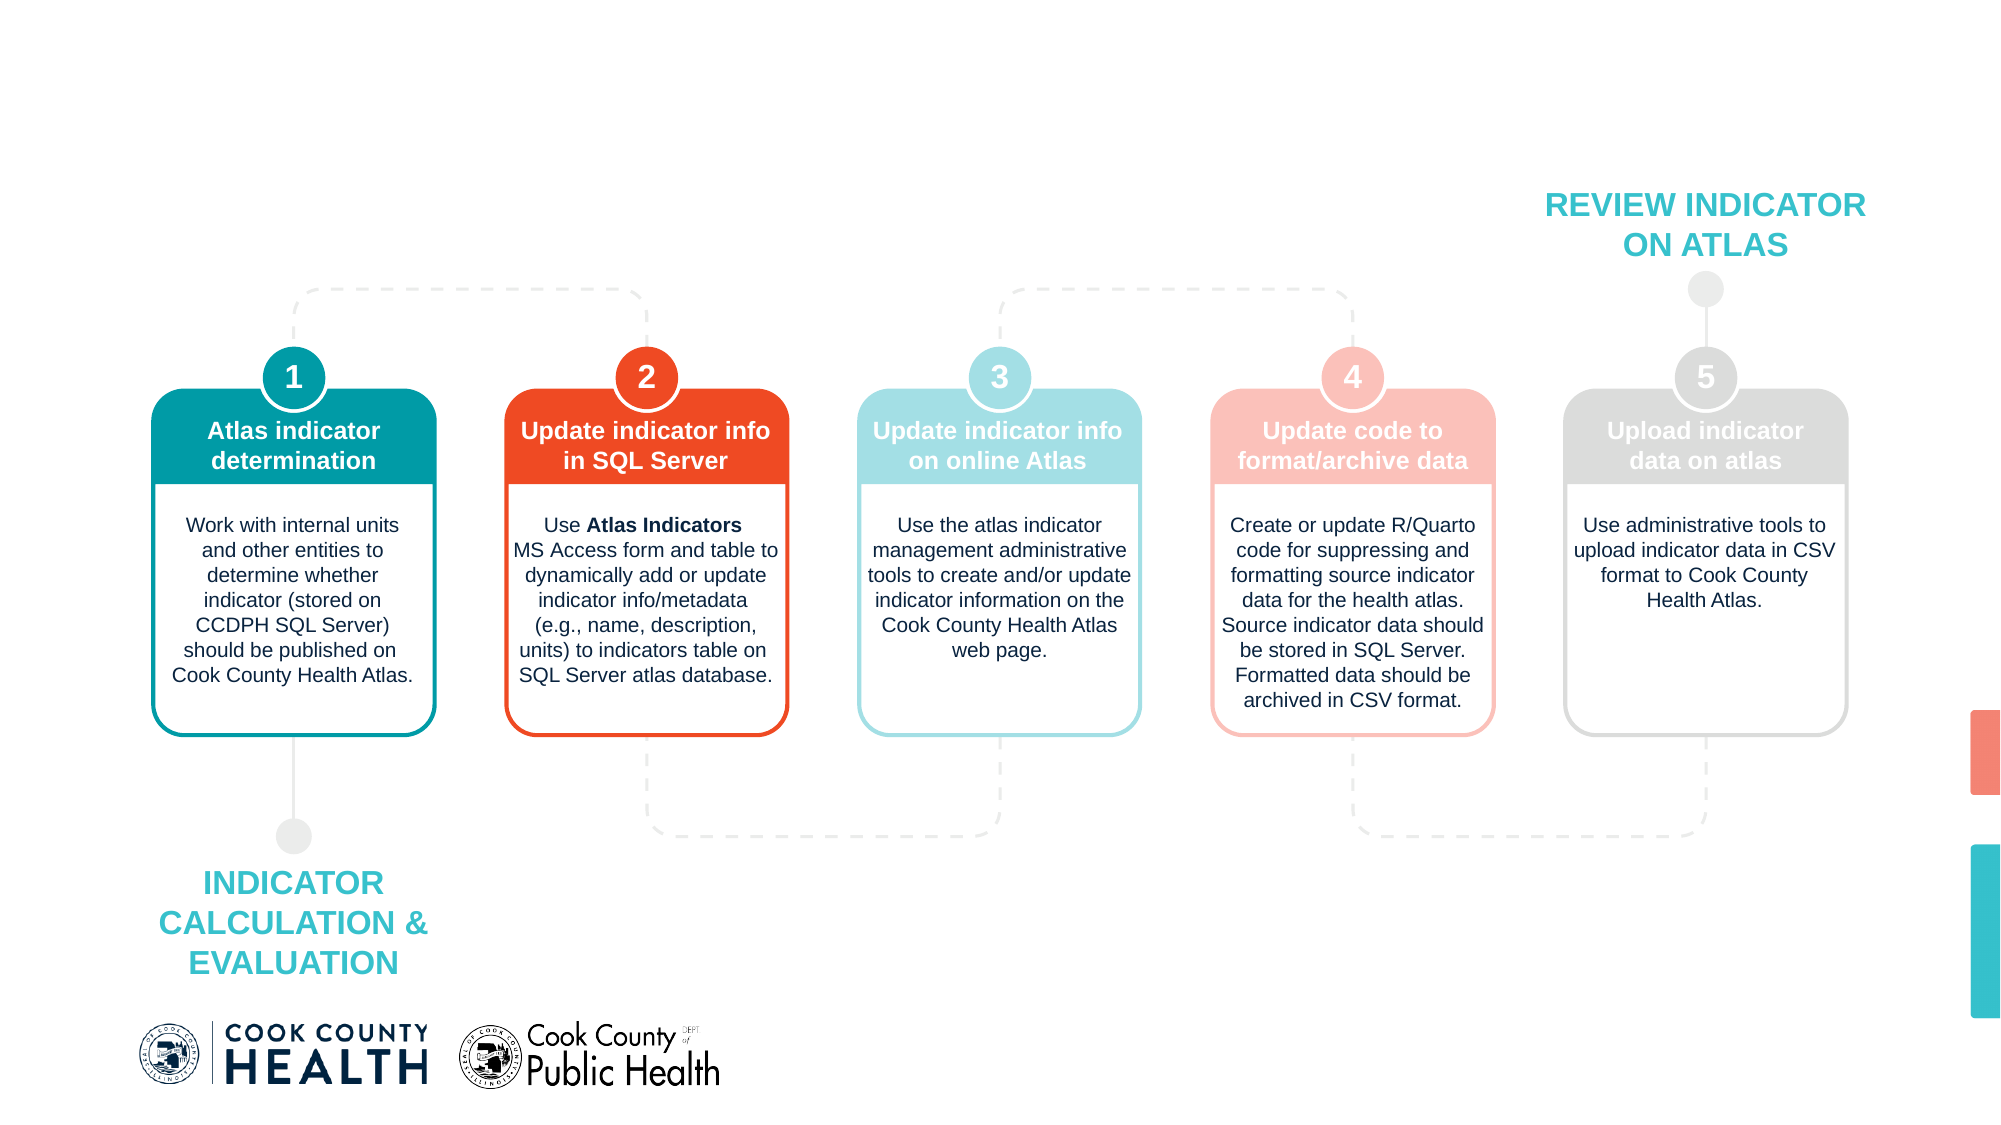

REVIEW INDICATOR
ON ATLAS

1
2
3
4
5

Atlas indicator
determination
Update indicator info in SQL Server
Update indicator info on online Atlas
Update code to
format/archive data
Upload indicator
data on atlas
Work with internal units and other entities to determine whether indicator (stored on CCDPH SQL Server) should be published on
Cook County Health Atlas.
Use Atlas Indicators
MS Access form and table to dynamically add or update indicator info/metadata
(e.g., name, description, units) to indicators table on
SQL Server atlas database.
Use the atlas indicator management administrative tools to create and/or update indicator information on the Cook County Health Atlas web page.

Create or update R/Quarto code for suppressing and formatting source indicator data for the health atlas. Source indicator data should be stored in SQL Server. Formatted data should be archived in CSV format.
Use administrative tools to upload indicator data in CSV format to Cook County Health Atlas.

INDICATOR
CALCULATION &
EVALUATION